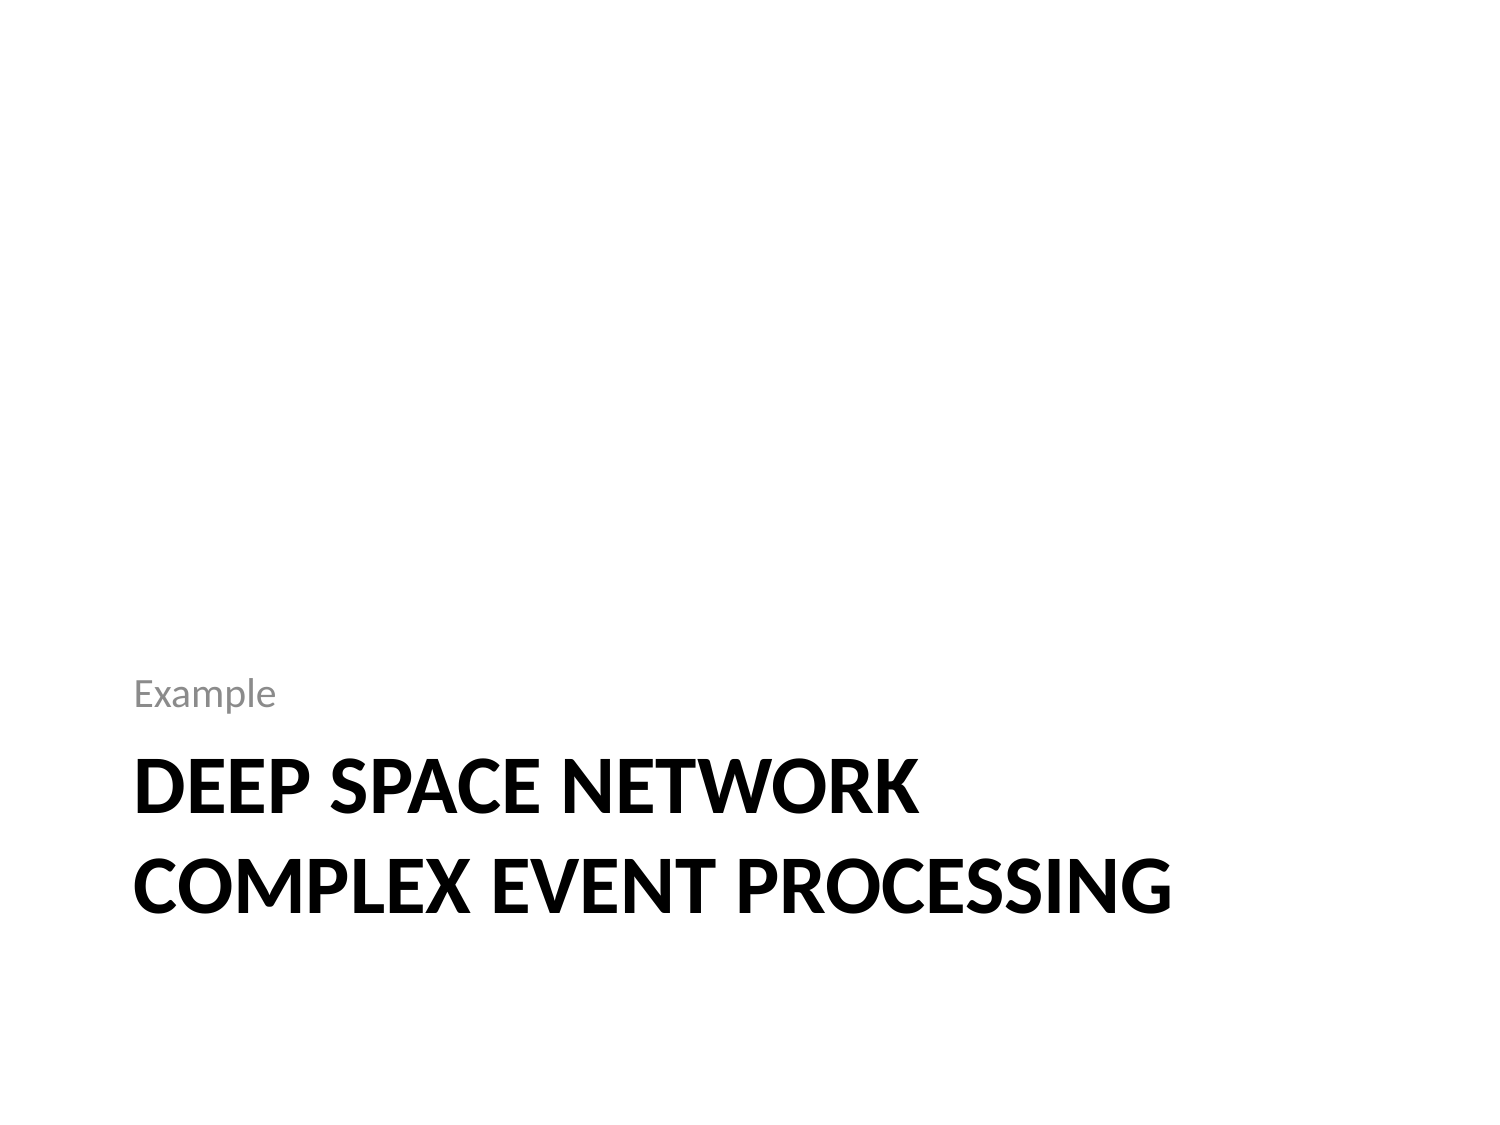

Example
# Deep space network Complex event processing